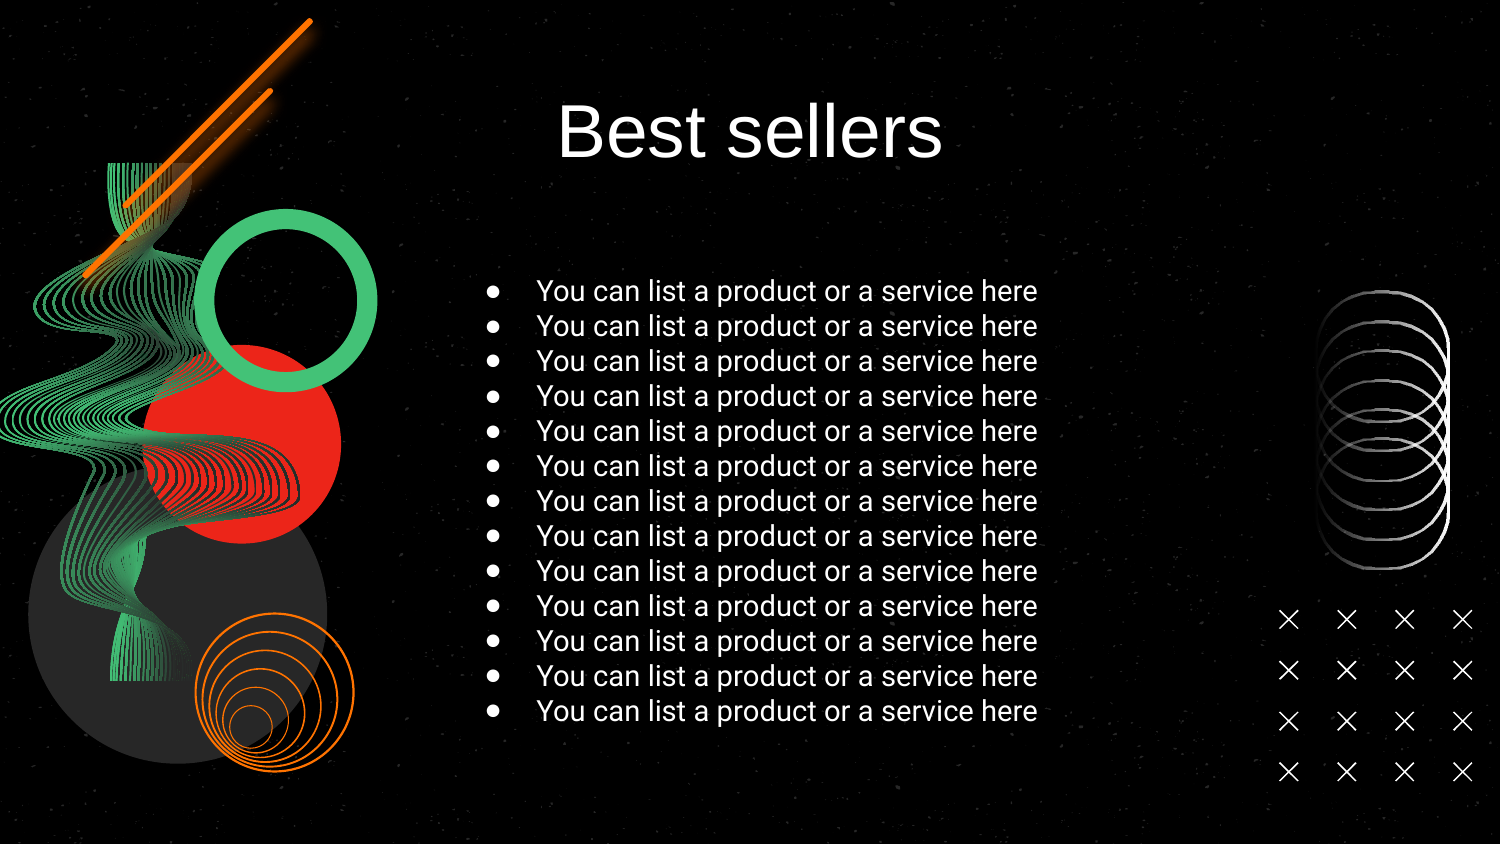

# Best sellers

You can list a product or a service here
You can list a product or a service here
You can list a product or a service here
You can list a product or a service here
You can list a product or a service here
You can list a product or a service here
You can list a product or a service here
You can list a product or a service here
You can list a product or a service here
You can list a product or a service here
You can list a product or a service here
You can list a product or a service here
You can list a product or a service here